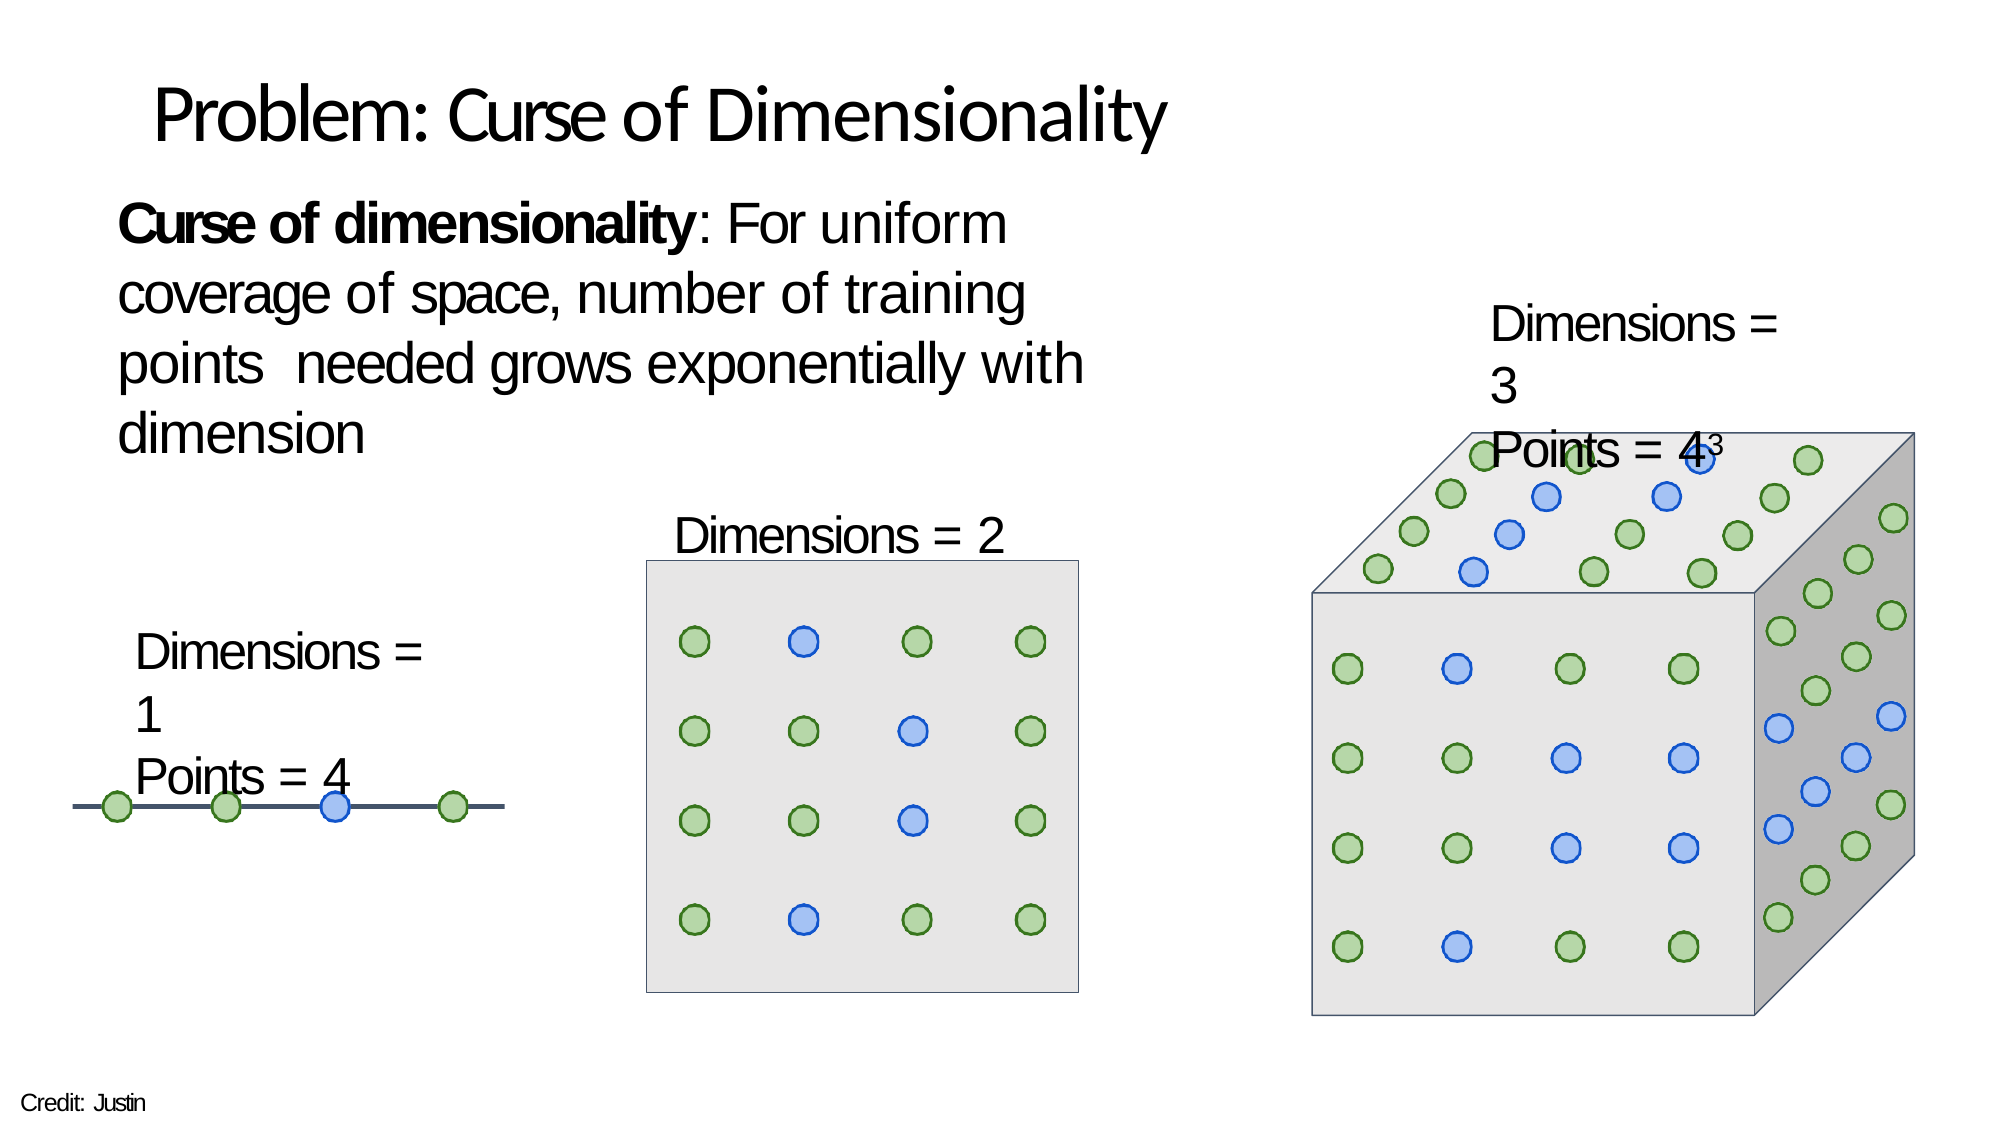

# Problem: Curse of Dimensionality
Curse of dimensionality: For uniform  coverage of space, number of training points  needed grows exponentially with dimension
Dimensions = 2
Points = 42
Dimensions = 3
Points = 43

Dimensions = 1
Points = 4

Credit: Justin